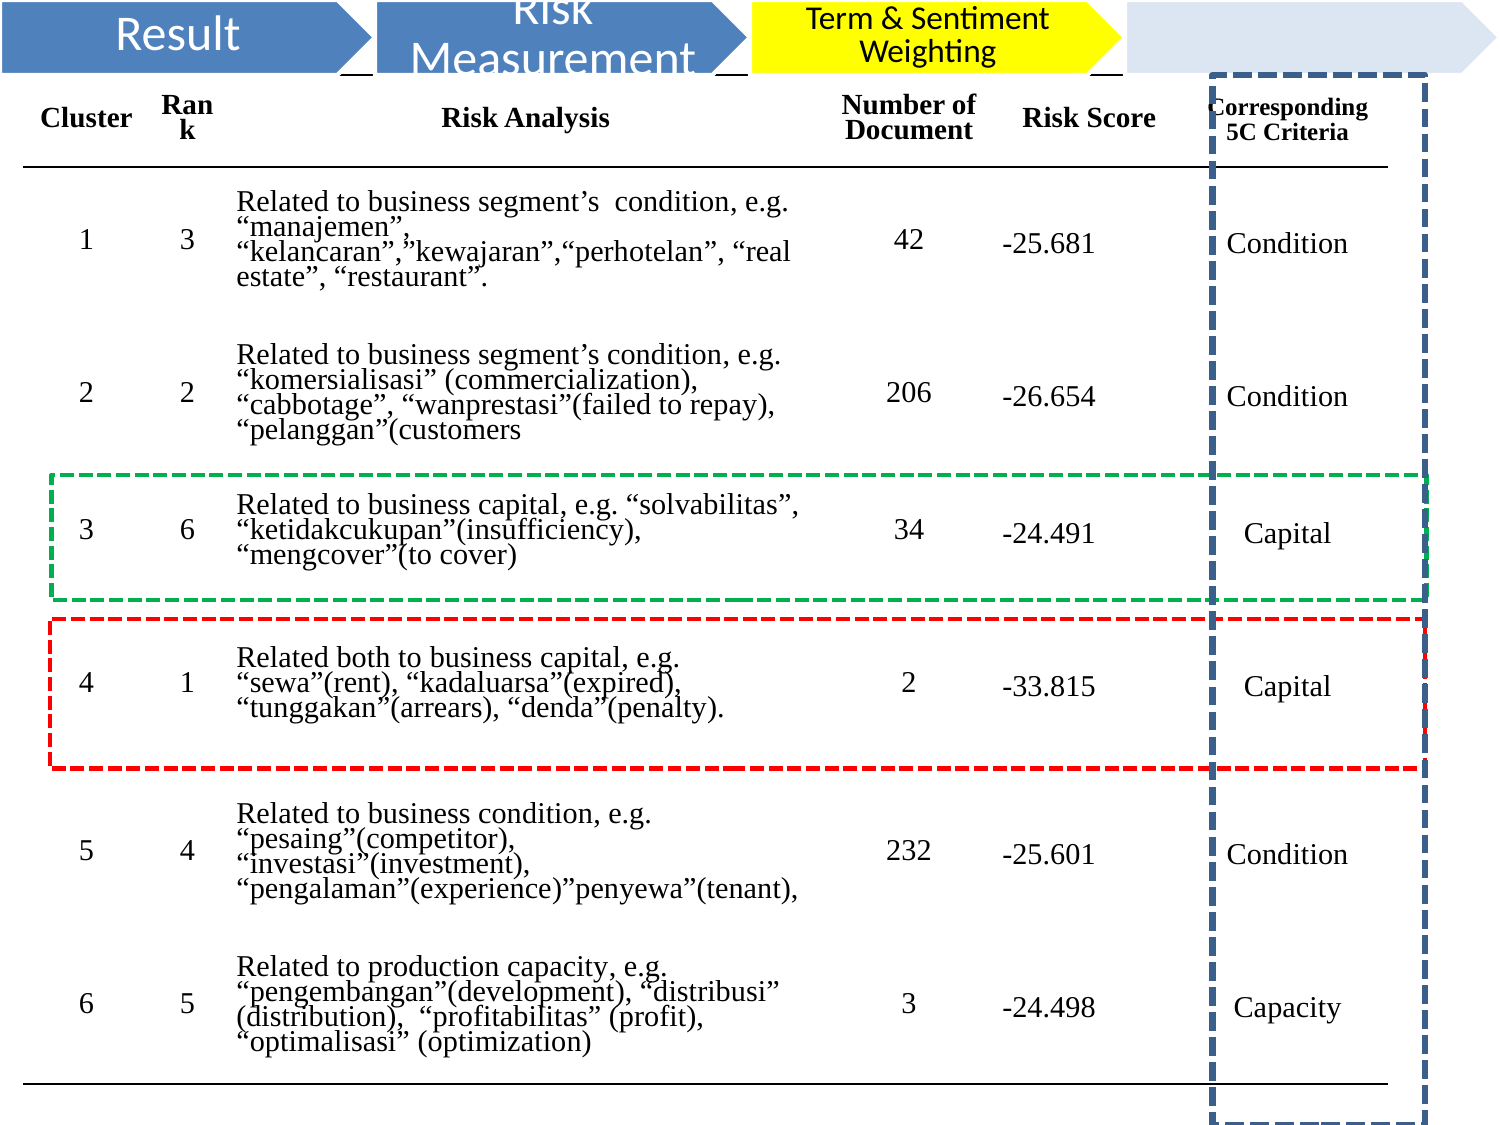

Result
Risk Measurement
Term & Sentiment Weighting
| Cluster | Rank | Risk Analysis | Number of Document | Risk Score | Corresponding 5C Criteria |
| --- | --- | --- | --- | --- | --- |
| 1 | 3 | Related to business segment’s condition, e.g. “manajemen”, “kelancaran”,”kewajaran”,“perhotelan”, “real estate”, “restaurant”. | 42 | -25.681 | Condition |
| 2 | 2 | Related to business segment’s condition, e.g. “komersialisasi” (commercialization), “cabbotage”, “wanprestasi”(failed to repay), “pelanggan”(customers | 206 | -26.654 | Condition |
| 3 | 6 | Related to business capital, e.g. “solvabilitas”, “ketidakcukupan”(insufficiency), “mengcover”(to cover) | 34 | -24.491 | Capital |
| 4 | 1 | Related both to business capital, e.g. “sewa”(rent), “kadaluarsa”(expired), “tunggakan”(arrears), “denda”(penalty). | 2 | -33.815 | Capital |
| 5 | 4 | Related to business condition, e.g. “pesaing”(competitor), “investasi”(investment), “pengalaman”(experience)”penyewa”(tenant), | 232 | -25.601 | Condition |
| 6 | 5 | Related to production capacity, e.g. “pengembangan”(development), “distribusi” (distribution), “profitabilitas” (profit), “optimalisasi” (optimization) | 3 | -24.498 | Capacity |